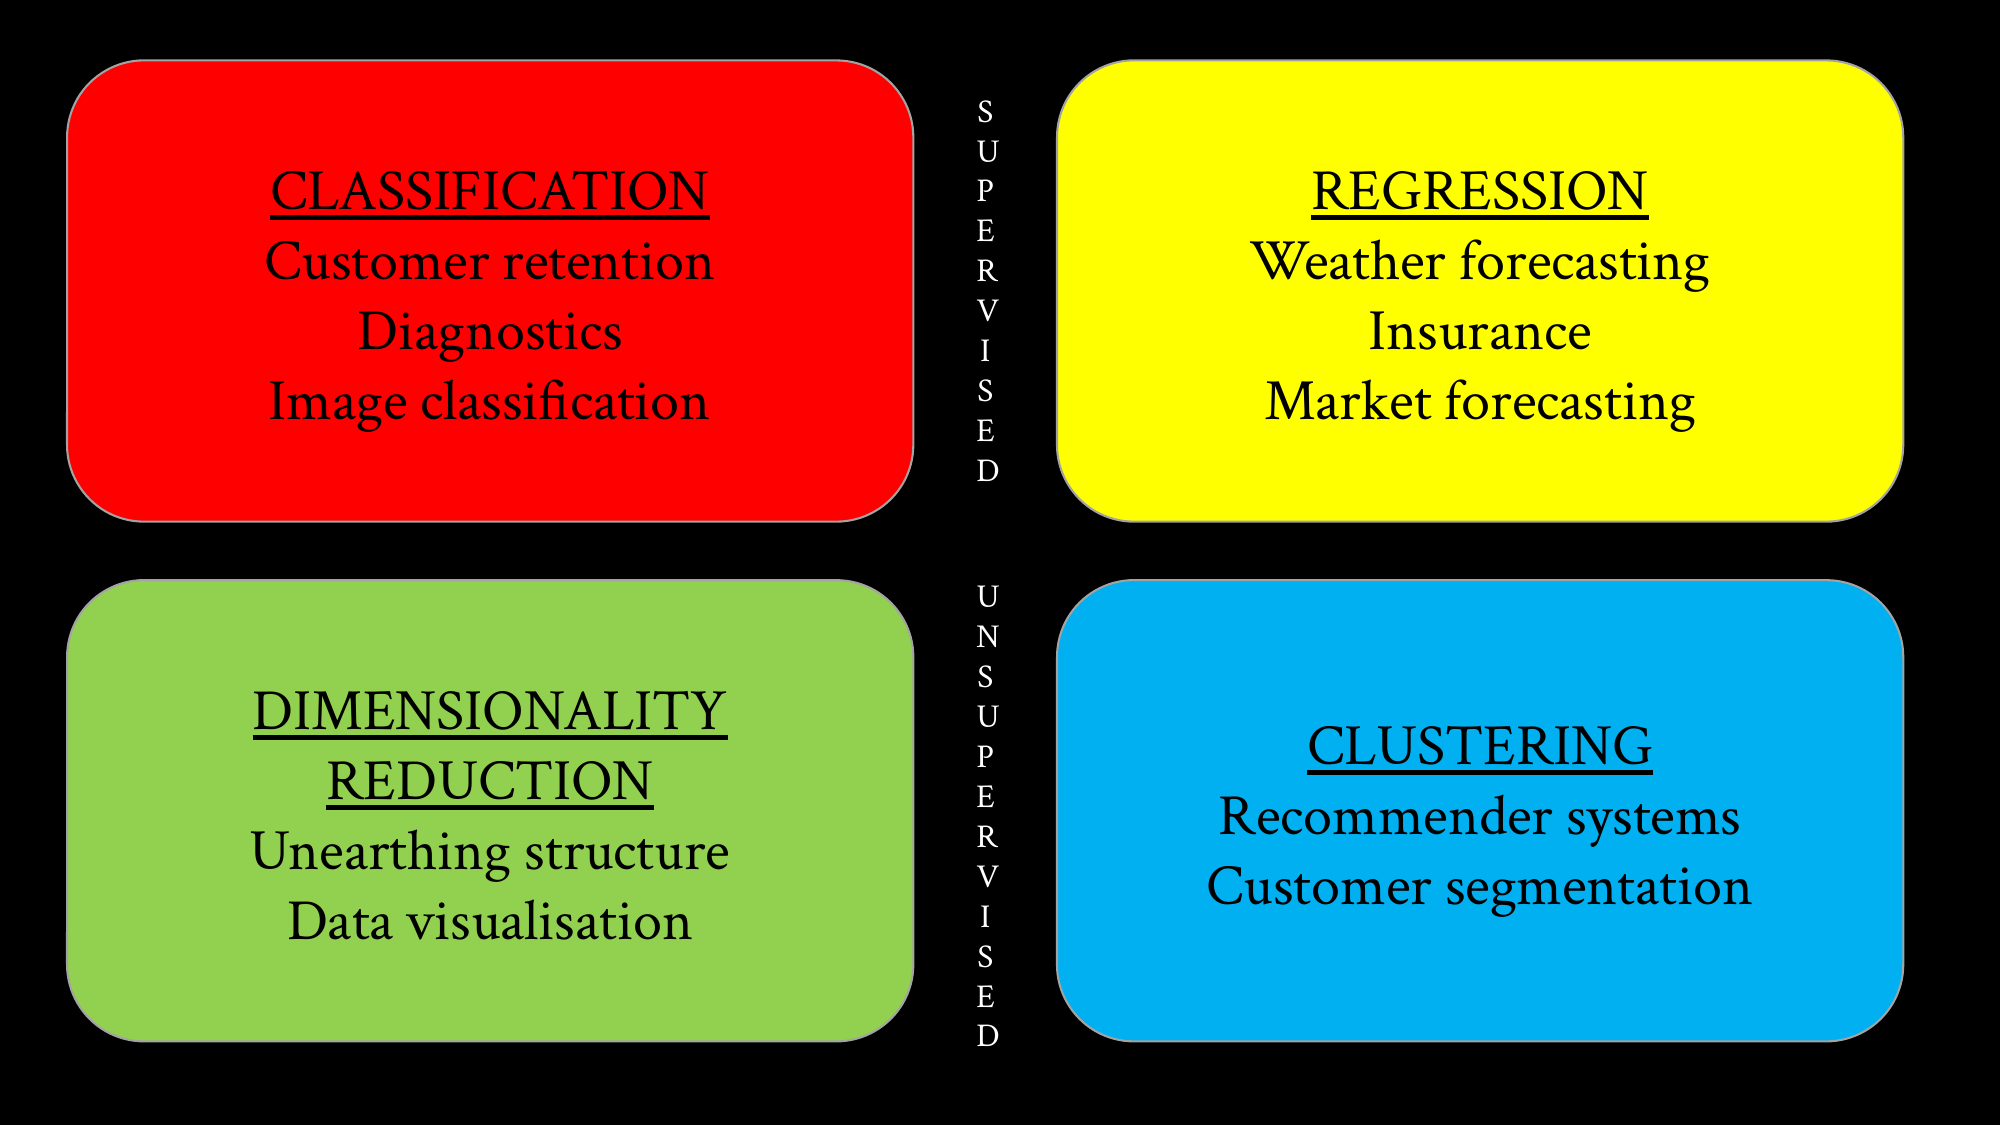

REGRESSION
Weather forecasting
Insurance
Market forecasting
CLASSIFICATION
Customer retention
Diagnostics
Image classification
SUPERVISED
UNSUPERVISED
CLUSTERING
Recommender systems
Customer segmentation
DIMENSIONALITY REDUCTION
Unearthing structure
Data visualisation